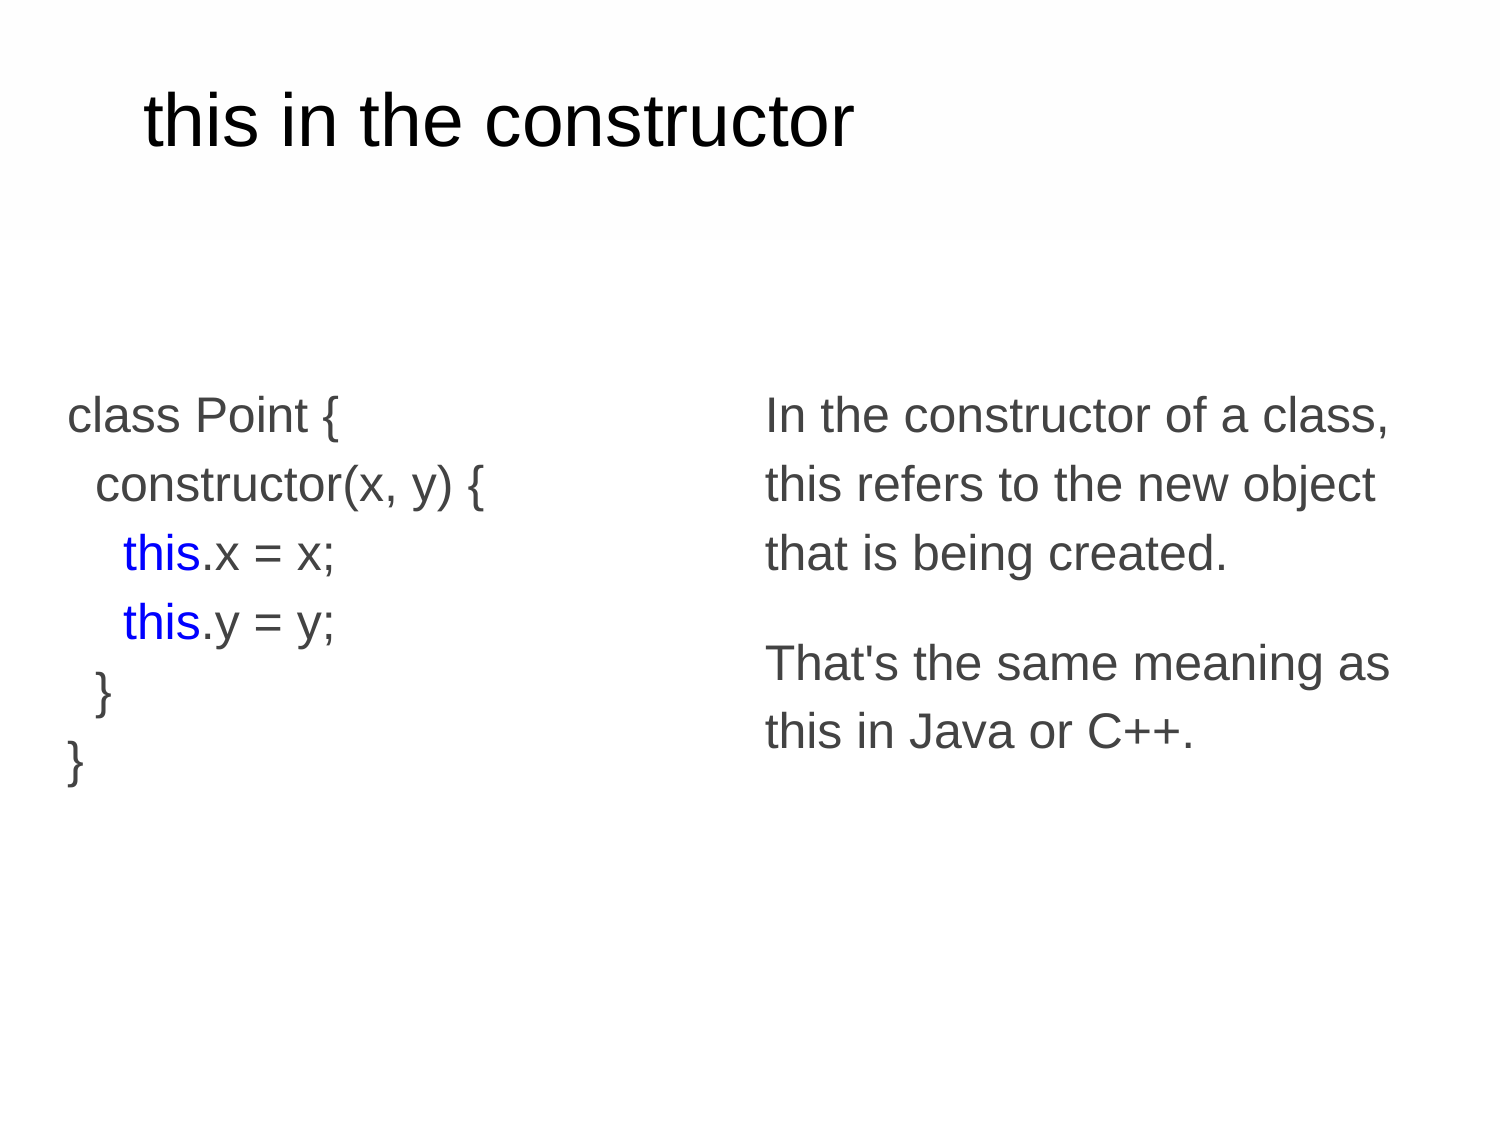

this in the constructor
class Point {
  constructor(x, y) {
    this.x = x;
    this.y = y;
  }
}
In the constructor of a class, this refers to the new object that is being created.

That's the same meaning as this in Java or C++.